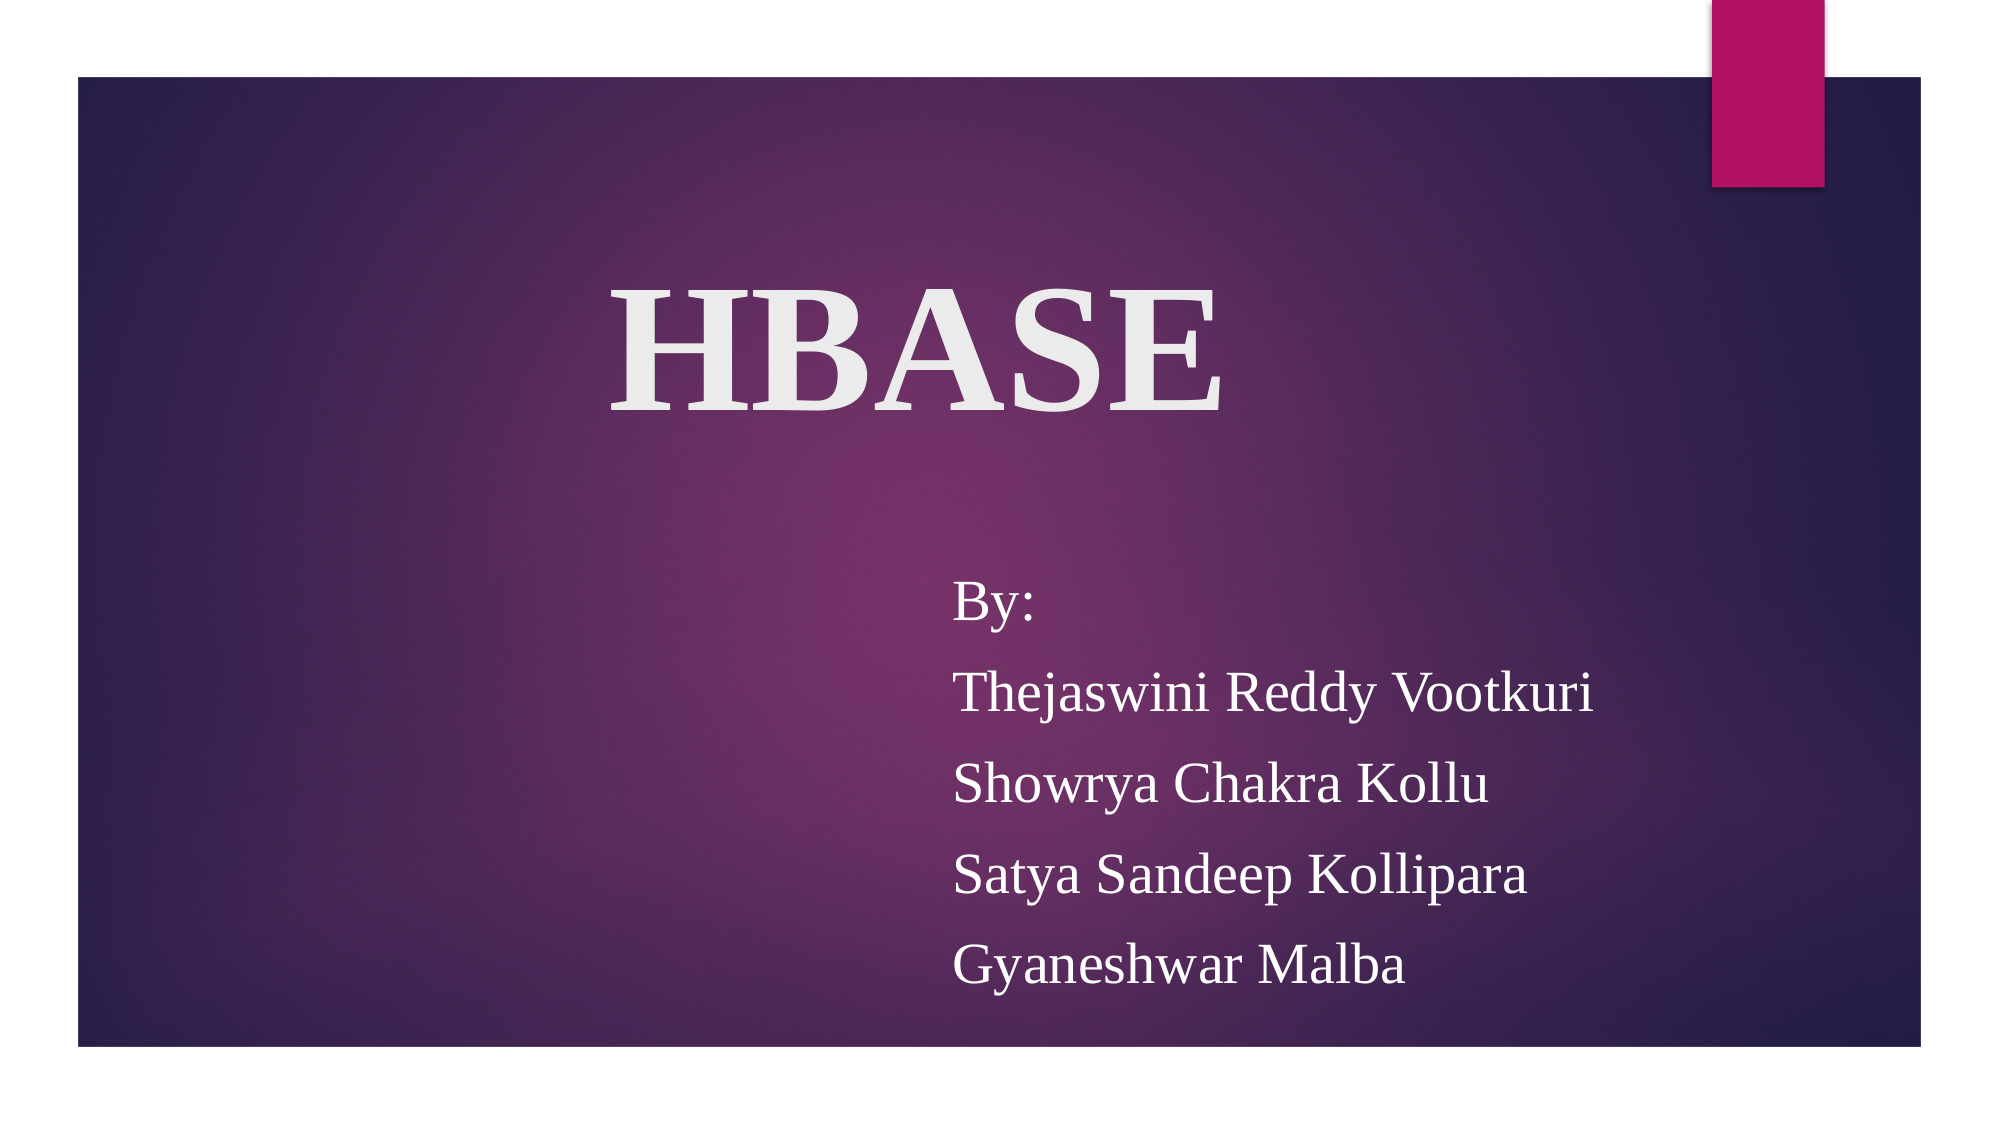

# HBASE
By:
Thejaswini Reddy Vootkuri
Showrya Chakra Kollu
Satya Sandeep Kollipara
Gyaneshwar Malba